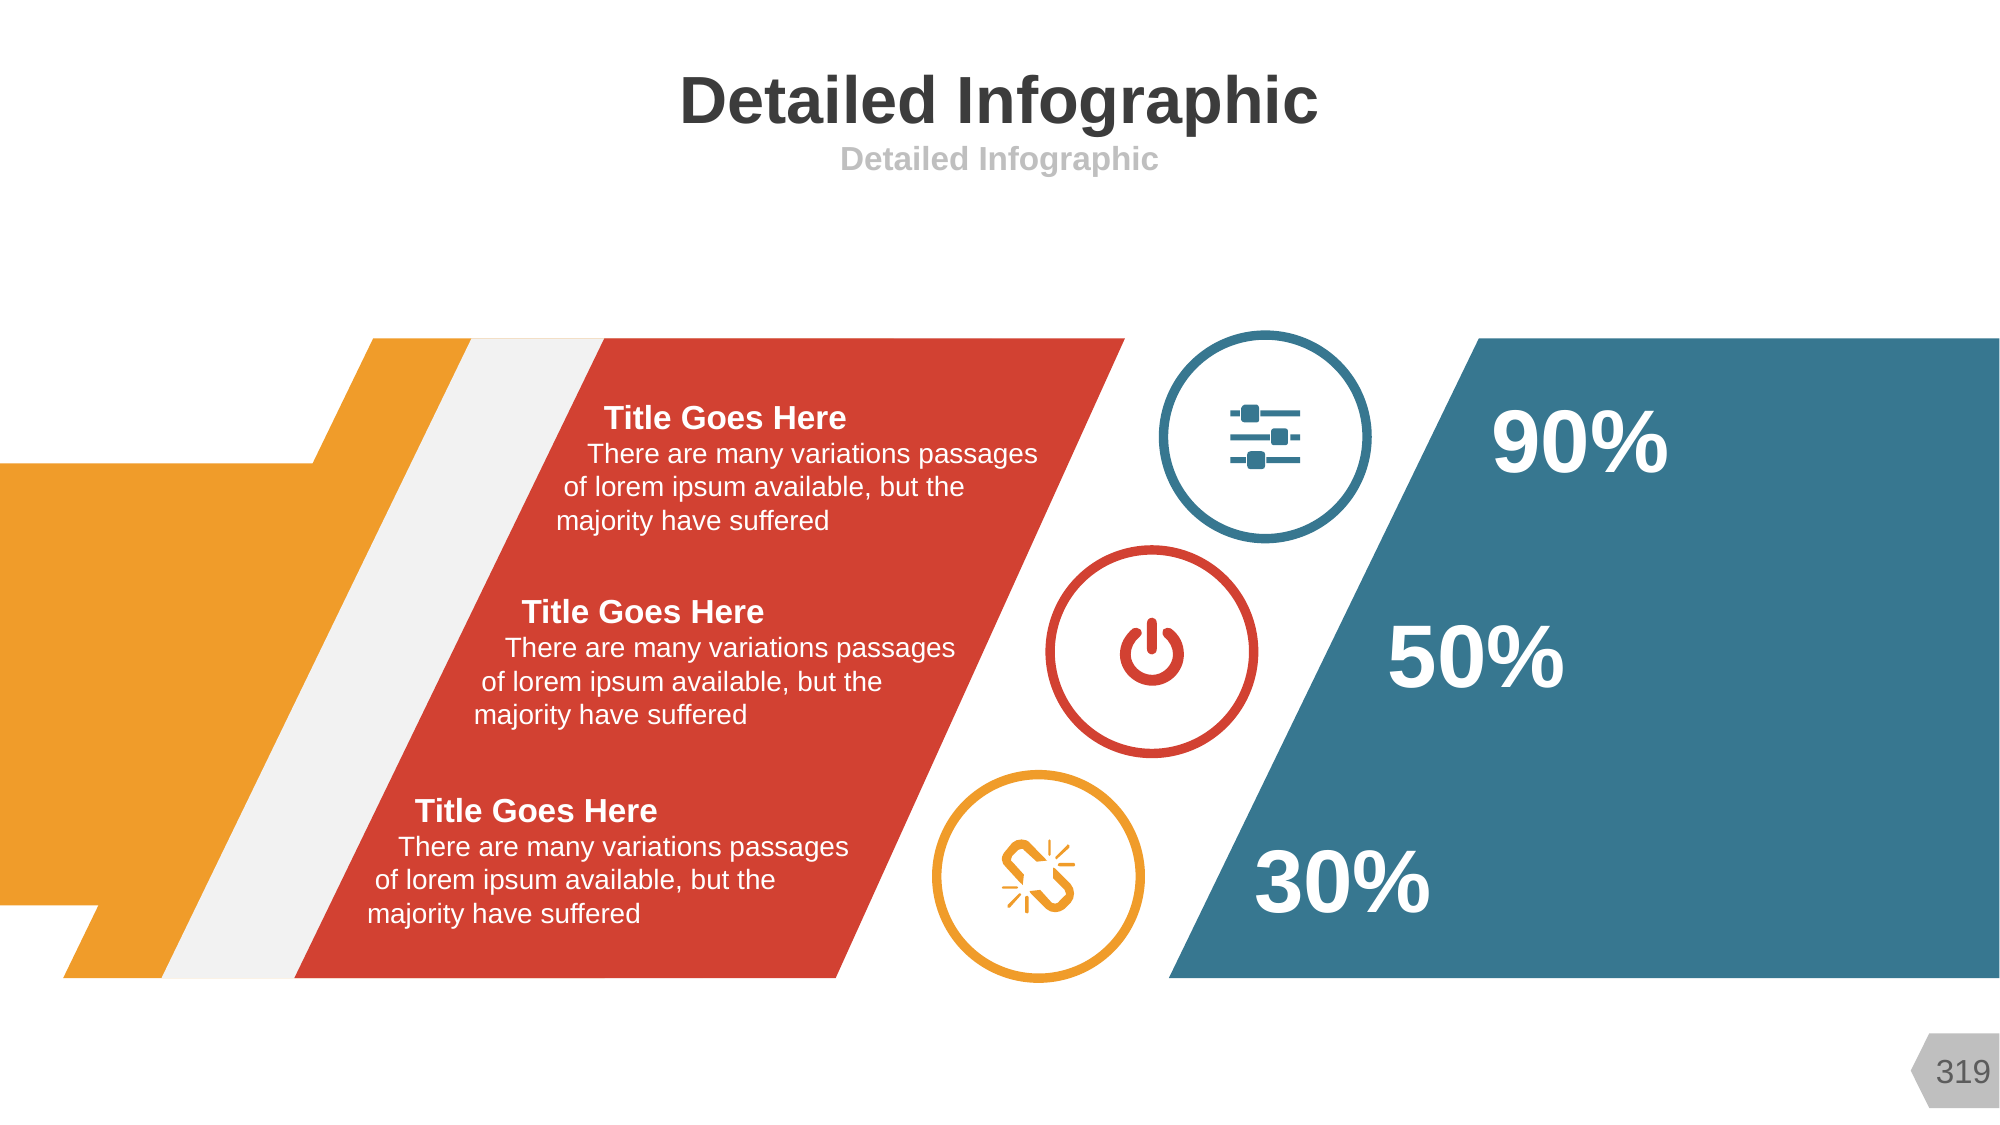

# Detailed Infographic
Detailed Infographic

90%
      Title Goes Here
     There are many variations passages
  of lorem ipsum available, but the
 majority have suffered

      Title Goes Here
     There are many variations passages
  of lorem ipsum available, but the
 majority have suffered
50%

      Title Goes Here
     There are many variations passages
  of lorem ipsum available, but the
 majority have suffered
30%